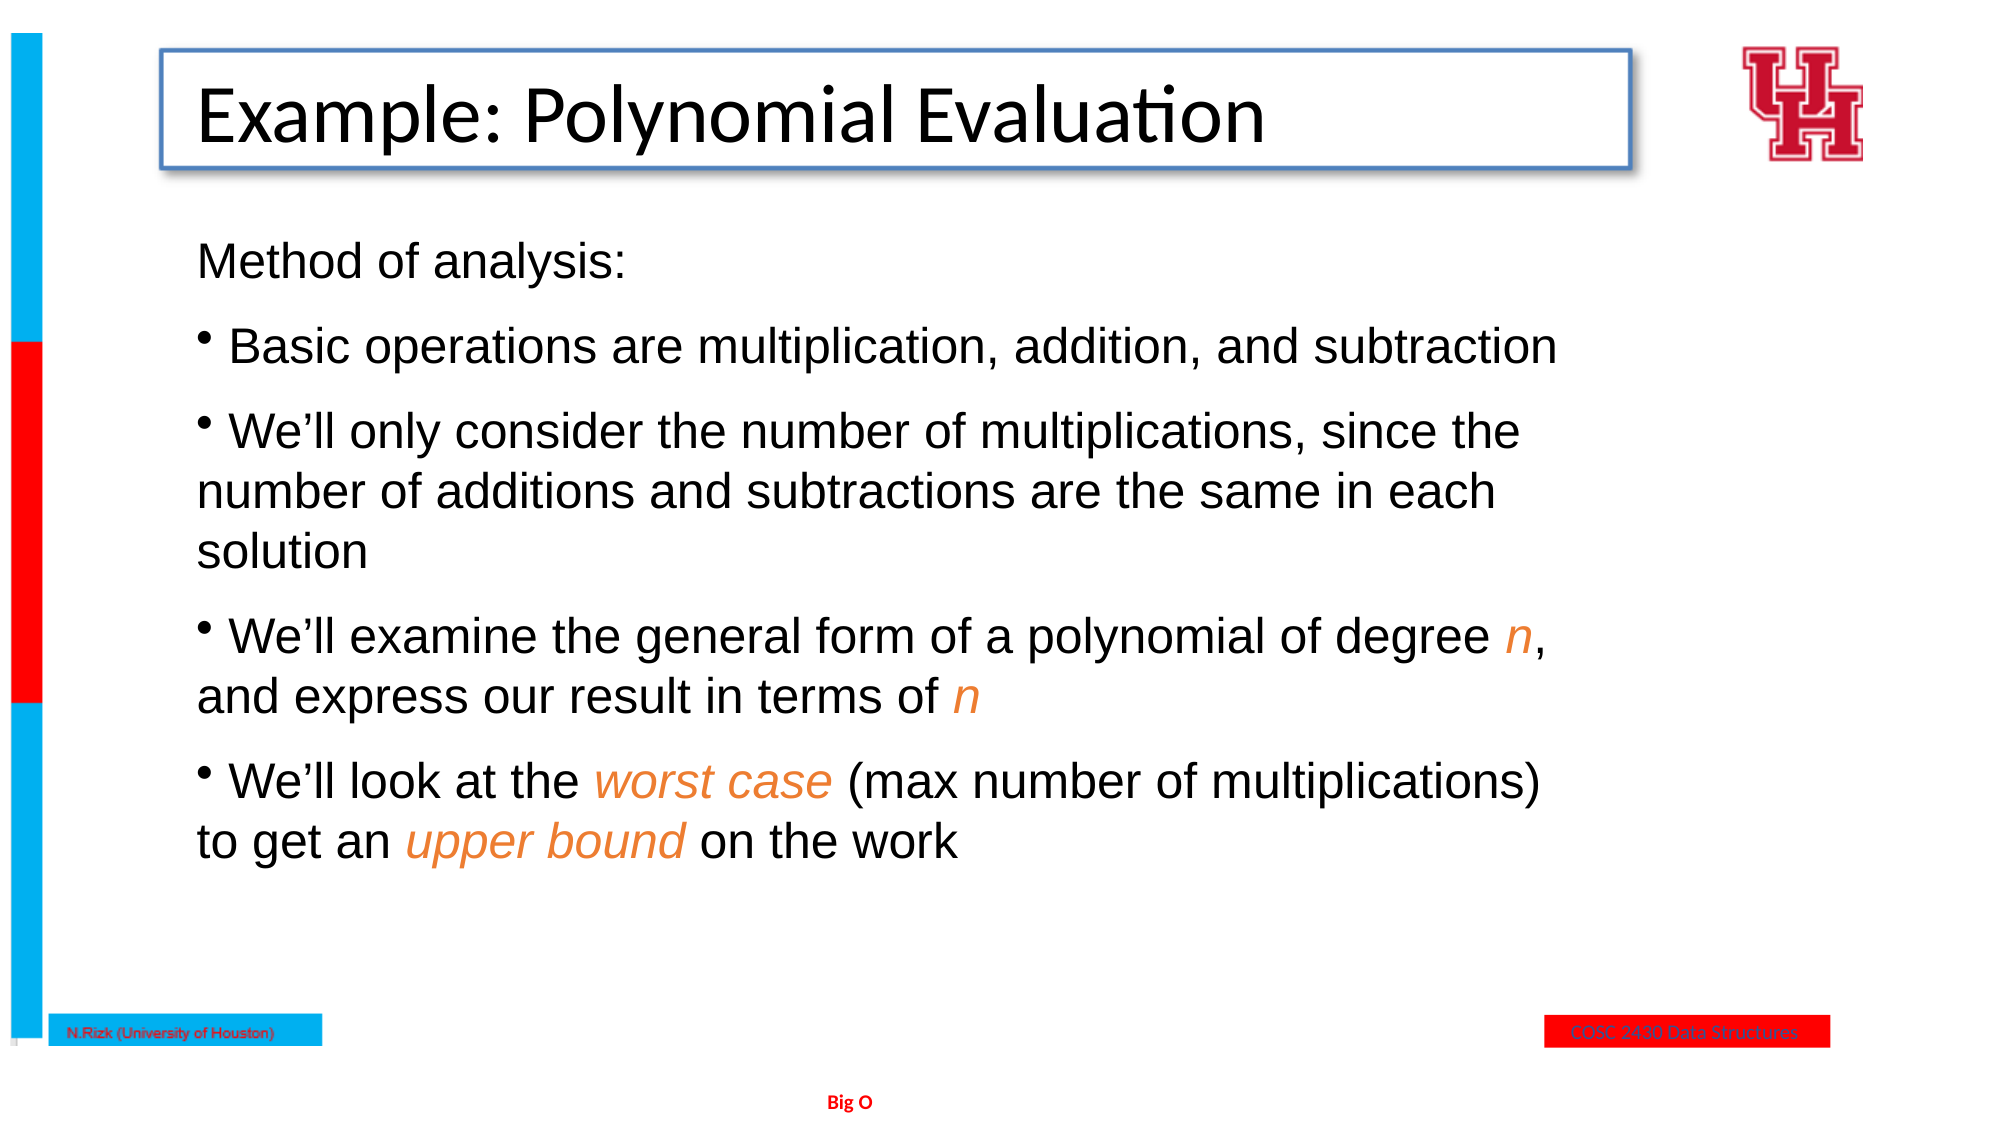

# Example: Polynomial Evaluation
Method of analysis:
 Basic operations are multiplication, addition, and subtraction
 We’ll only consider the number of multiplications, since the number of additions and subtractions are the same in each solution
 We’ll examine the general form of a polynomial of degree n, and express our result in terms of n
 We’ll look at the worst case (max number of multiplications) to get an upper bound on the work